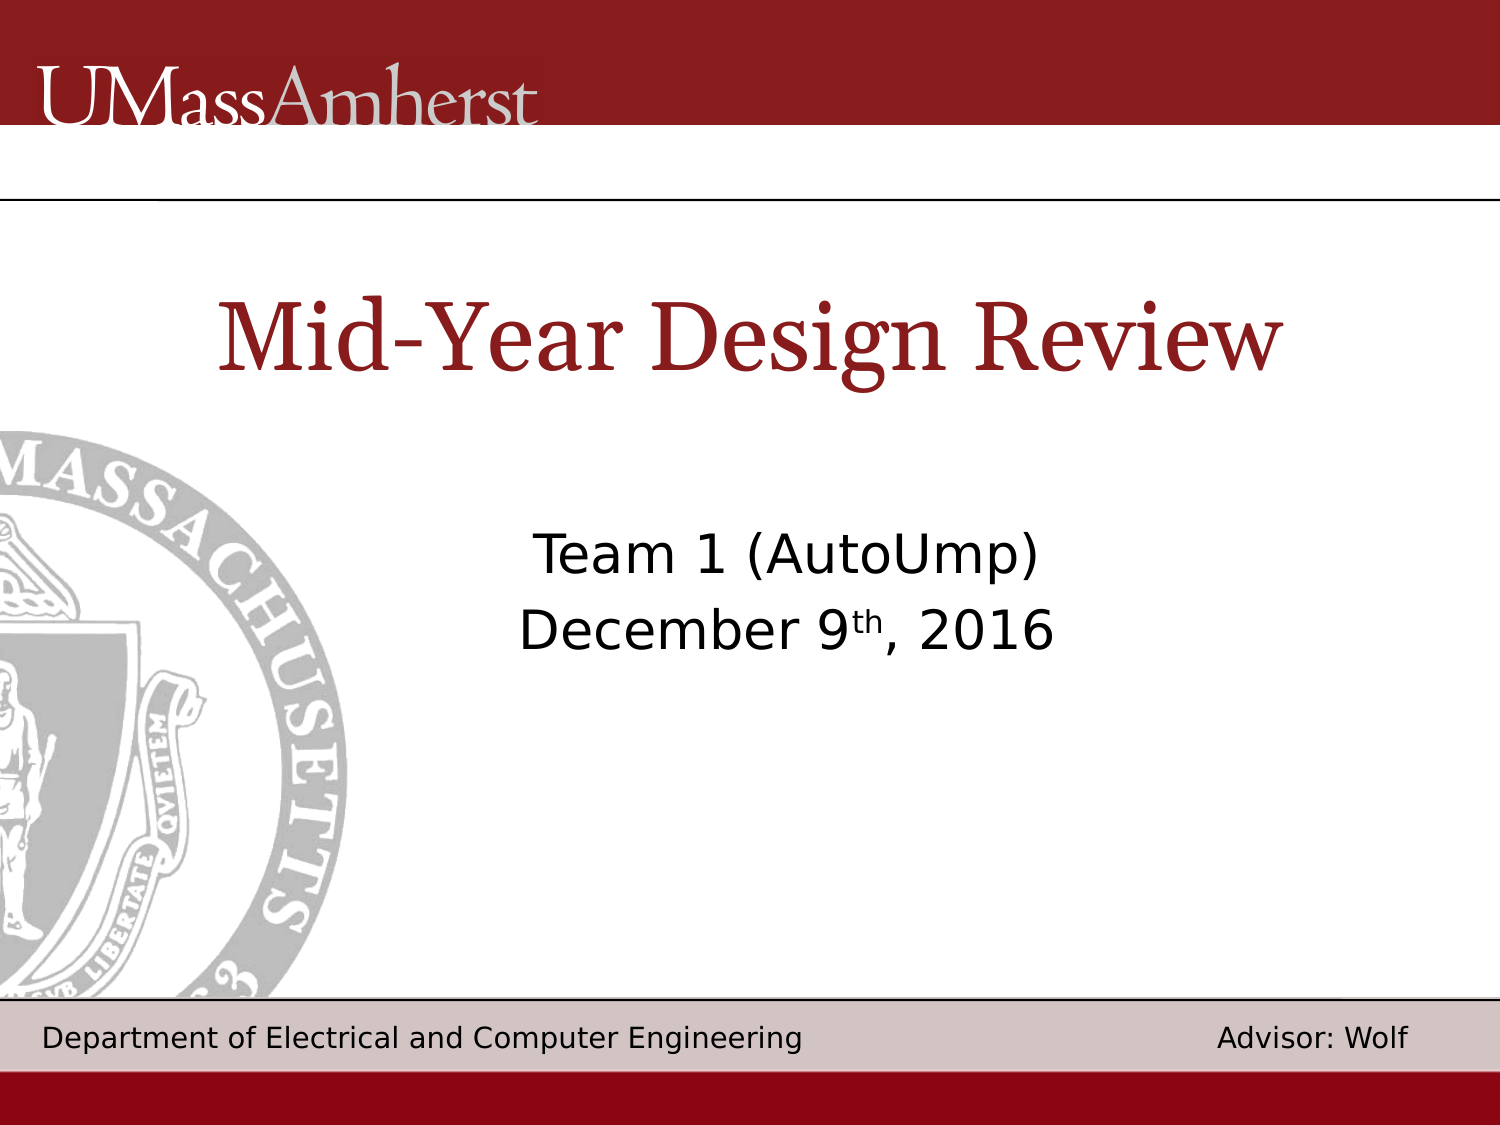

# Mid-Year Design Review
Team 1 (AutoUmp)
December 9th, 2016